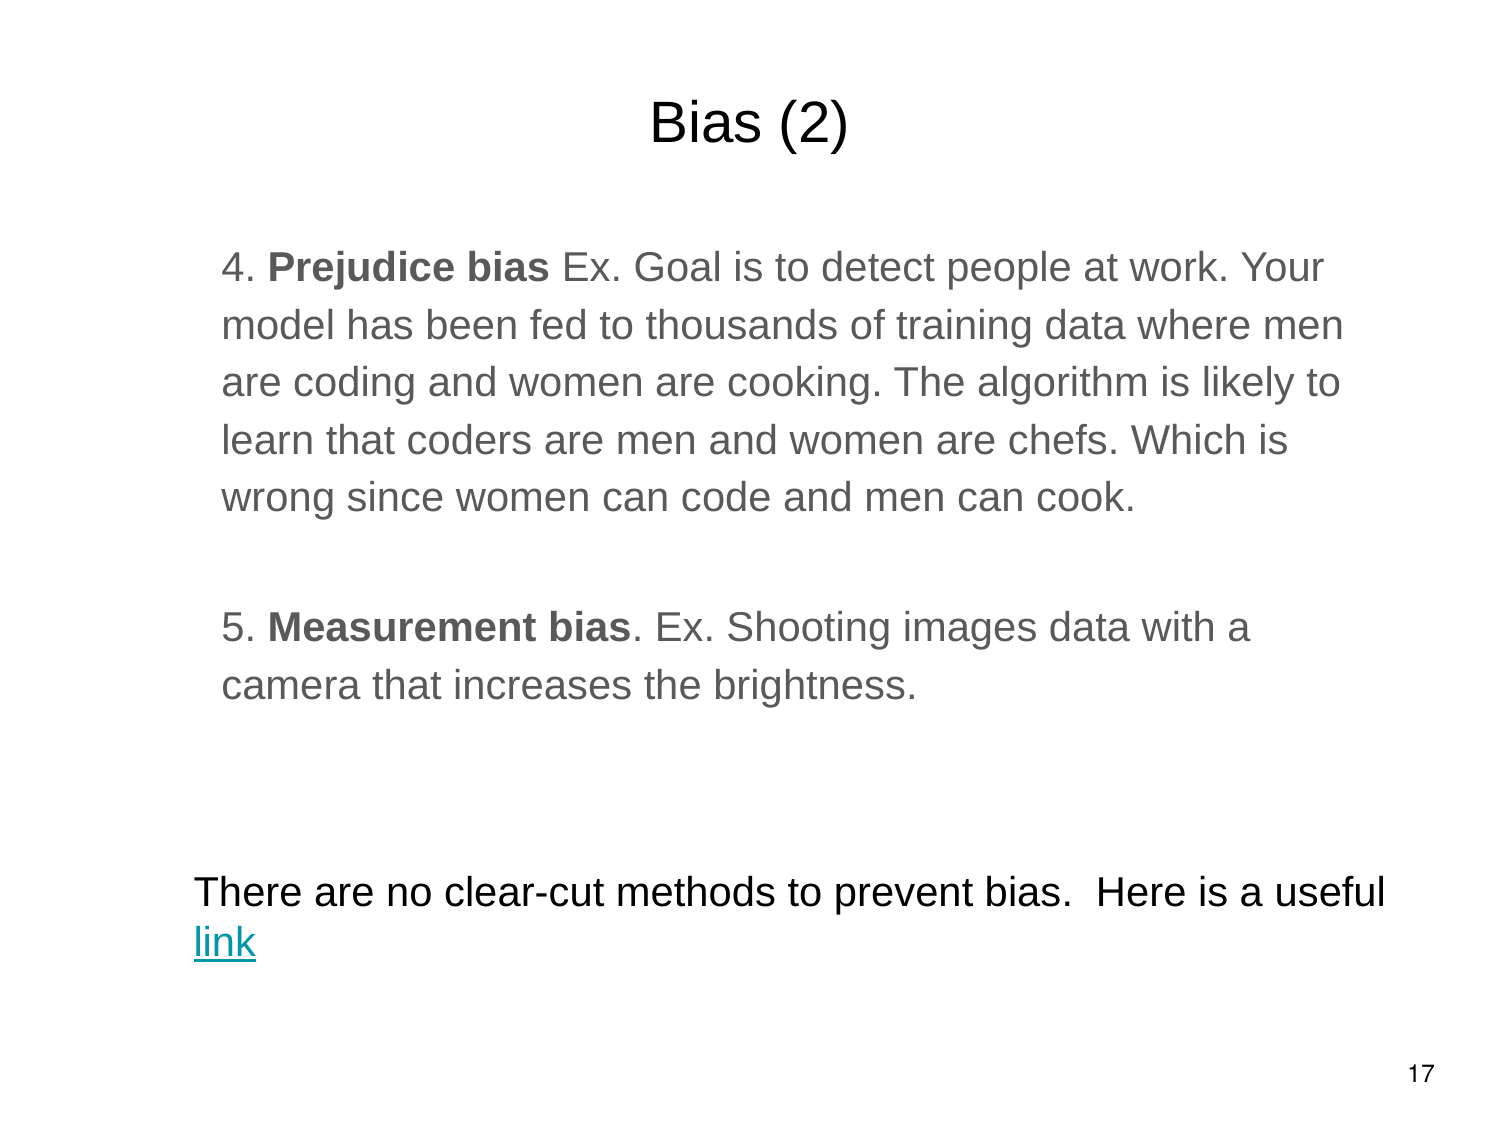

# Bias (2)
4. Prejudice bias Ex. Goal is to detect people at work. Your model has been fed to thousands of training data where men are coding and women are cooking. The algorithm is likely to learn that coders are men and women are chefs. Which is wrong since women can code and men can cook.

5. Measurement bias. Ex. Shooting images data with a camera that increases the brightness.

There are no clear-cut methods to prevent bias.  Here is a useful
link
17